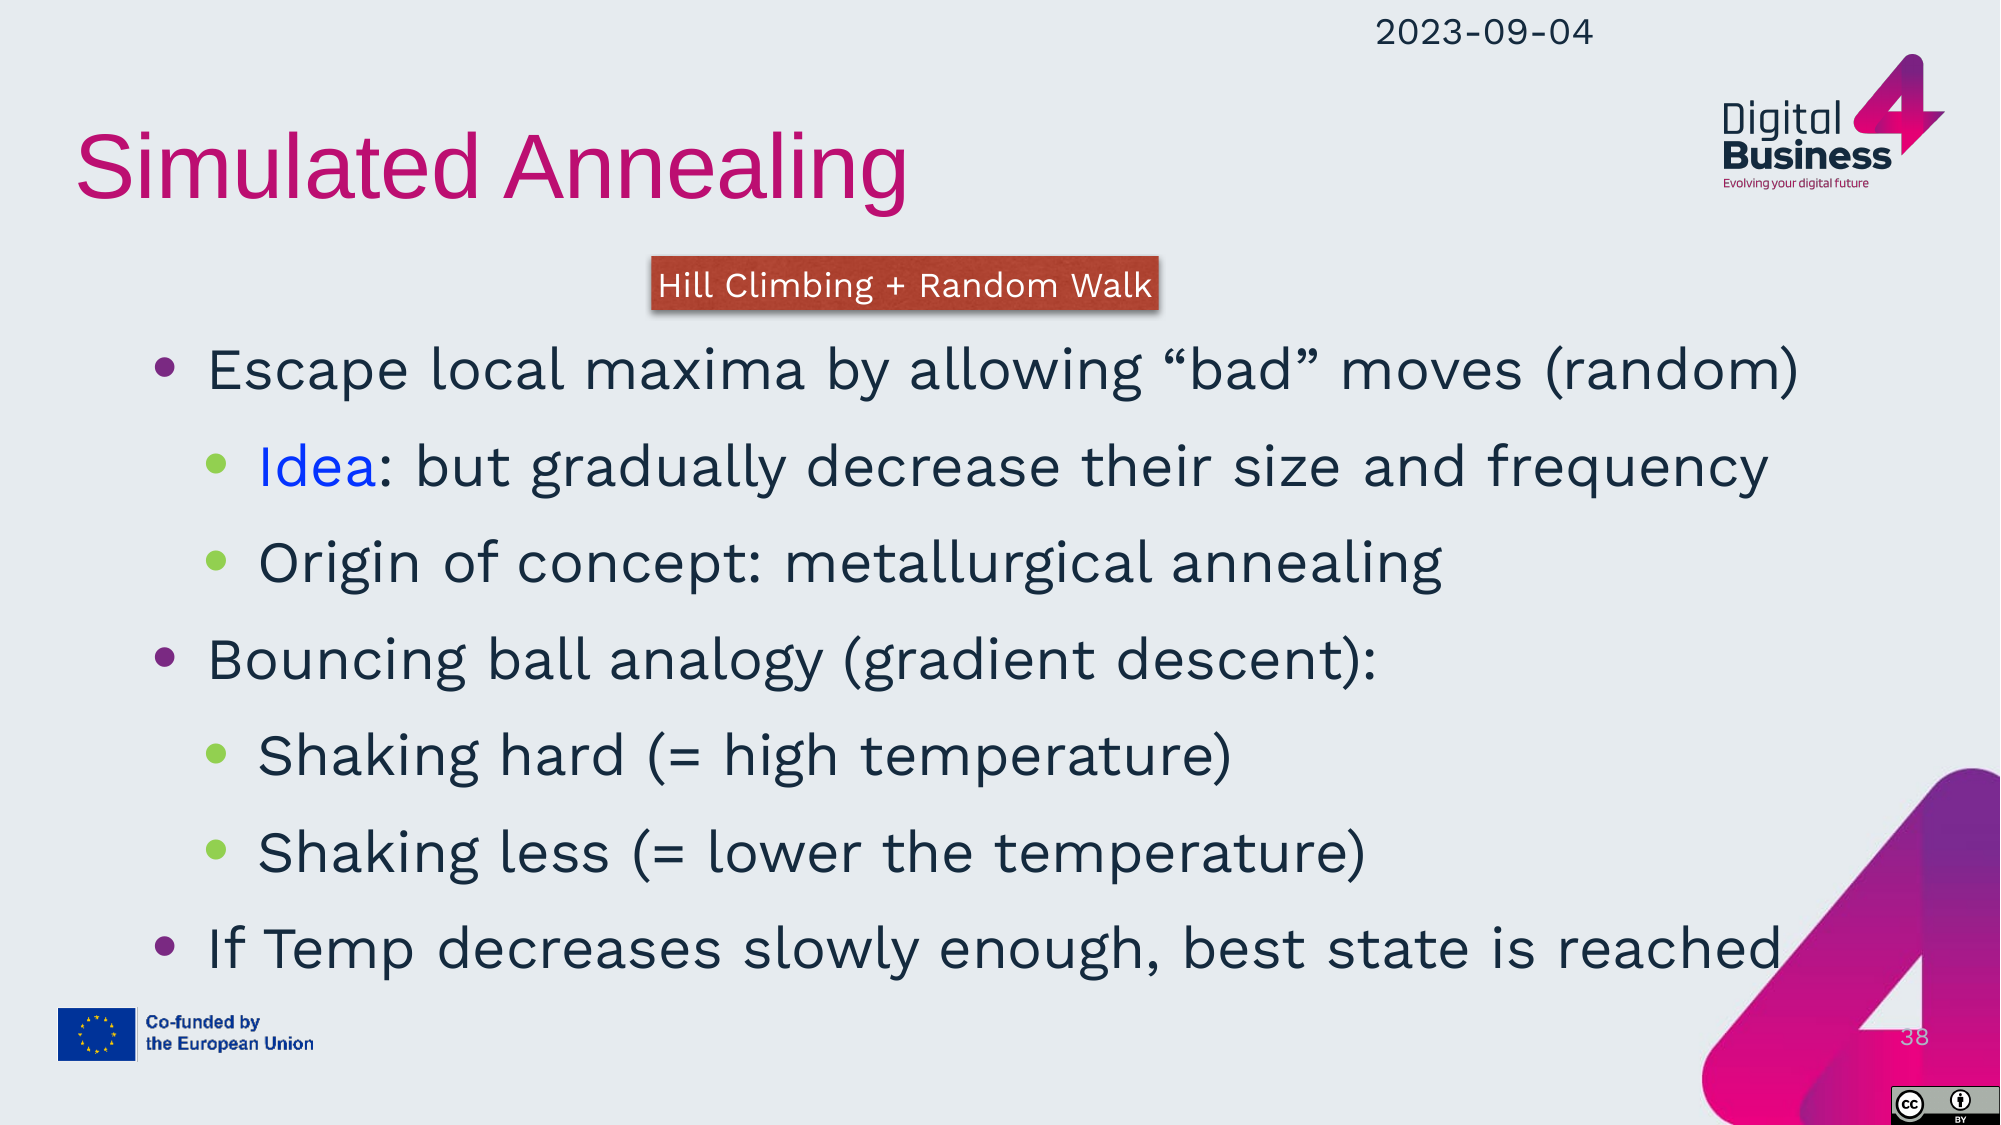

2023-09-04
# Simulated Annealing
Hill Climbing + Random Walk
Escape local maxima by allowing “bad” moves (random)
Idea: but gradually decrease their size and frequency
Origin of concept: metallurgical annealing
Bouncing ball analogy (gradient descent):
Shaking hard (= high temperature)
Shaking less (= lower the temperature)
If Temp decreases slowly enough, best state is reached